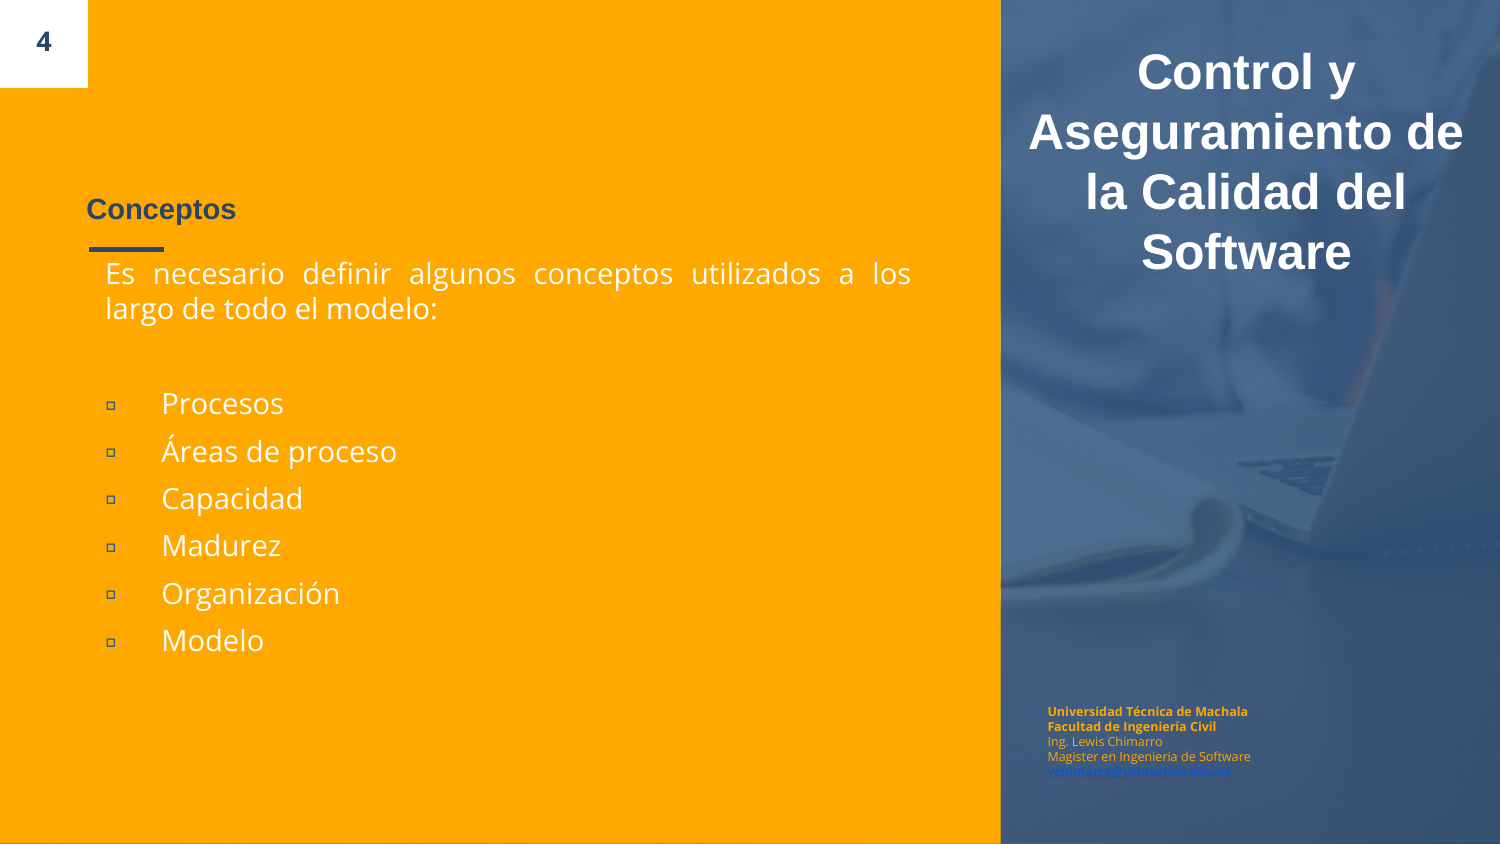

4
Control y Aseguramiento de la Calidad del Software
# Conceptos
Es necesario definir algunos conceptos utilizados a los largo de todo el modelo:

Procesos
Áreas de proceso
Capacidad
Madurez
Organización
Modelo

Universidad Técnica de Machala
Facultad de Ingeniería Civil
Ing. Lewis Chimarro
Magister en Ingenieria de Software
vchimarro@utmachaa.edu.ec